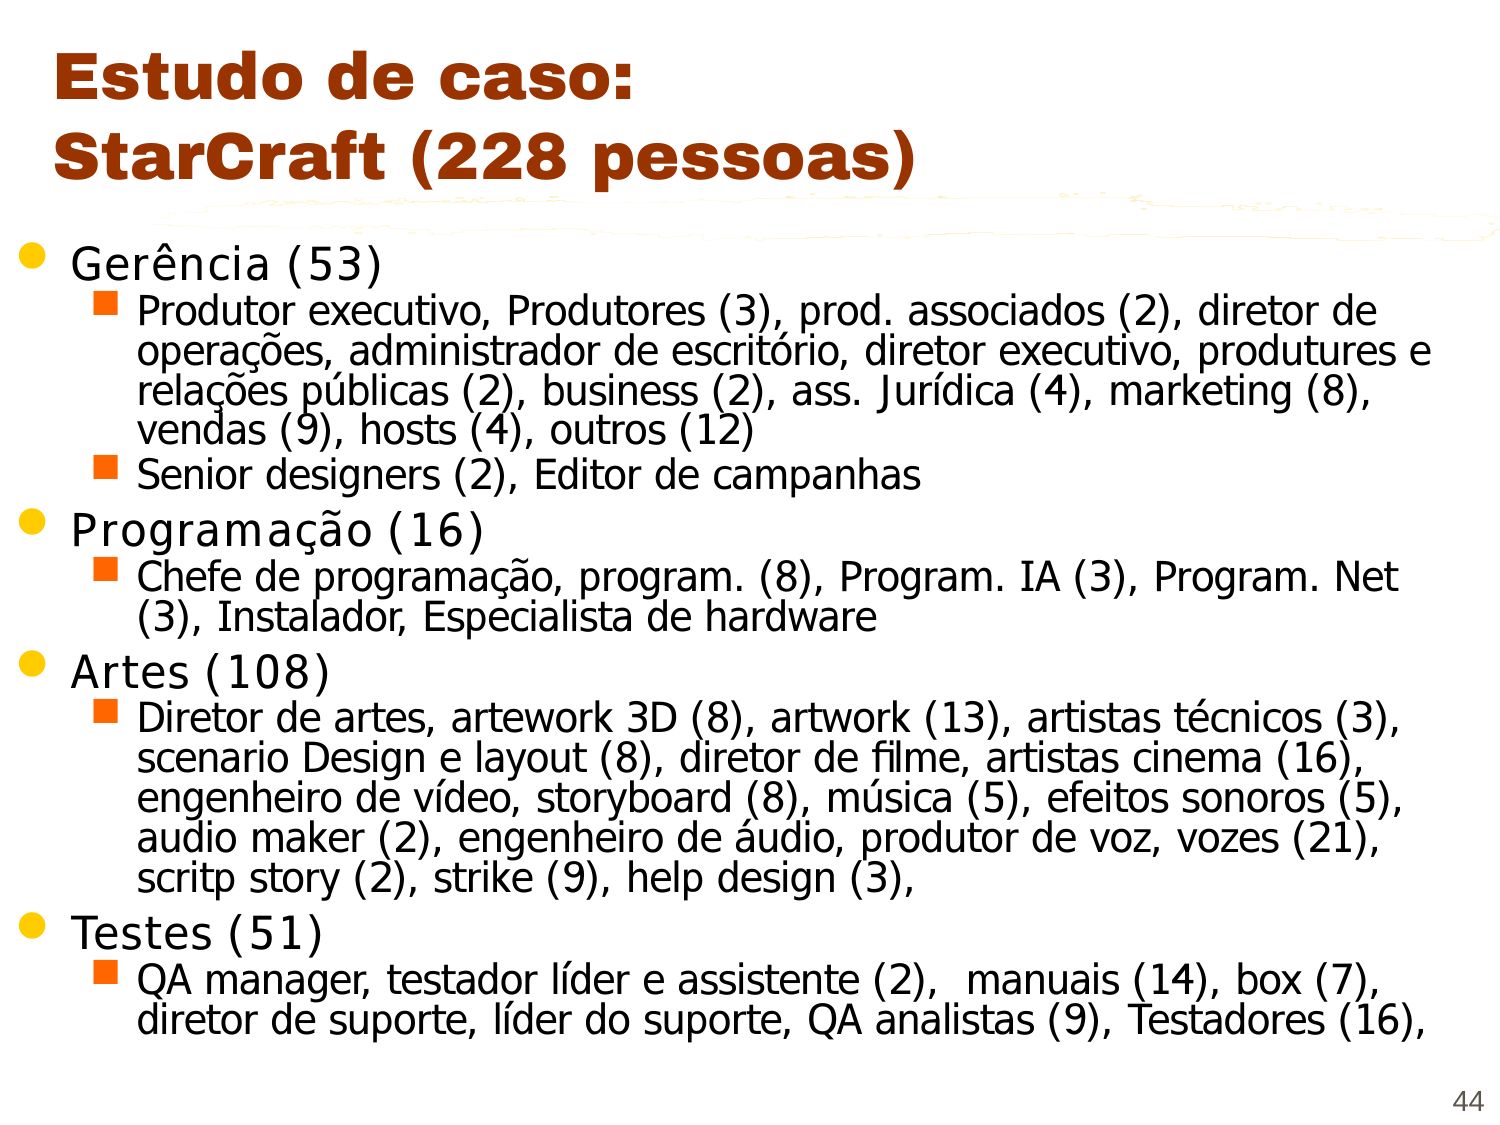

# Estudo de caso: StarCraft (228 pessoas)
Gerência (53)
Produtor executivo, Produtores (3), prod. associados (2), diretor de operações, administrador de escritório, diretor executivo, produtures e relações públicas (2), business (2), ass. Jurídica (4), marketing (8), vendas (9), hosts (4), outros (12)
Senior designers (2), Editor de campanhas
Programação (16)
Chefe de programação, program. (8), Program. IA (3), Program. Net (3), Instalador, Especialista de hardware
Artes (108)
Diretor de artes, artework 3D (8), artwork (13), artistas técnicos (3), scenario Design e layout (8), diretor de filme, artistas cinema (16), engenheiro de vídeo, storyboard (8), música (5), efeitos sonoros (5), audio maker (2), engenheiro de áudio, produtor de voz, vozes (21), scritp story (2), strike (9), help design (3),
Testes (51)
QA manager, testador líder e assistente (2),  manuais (14), box (7), diretor de suporte, líder do suporte, QA analistas (9), Testadores (16),
44